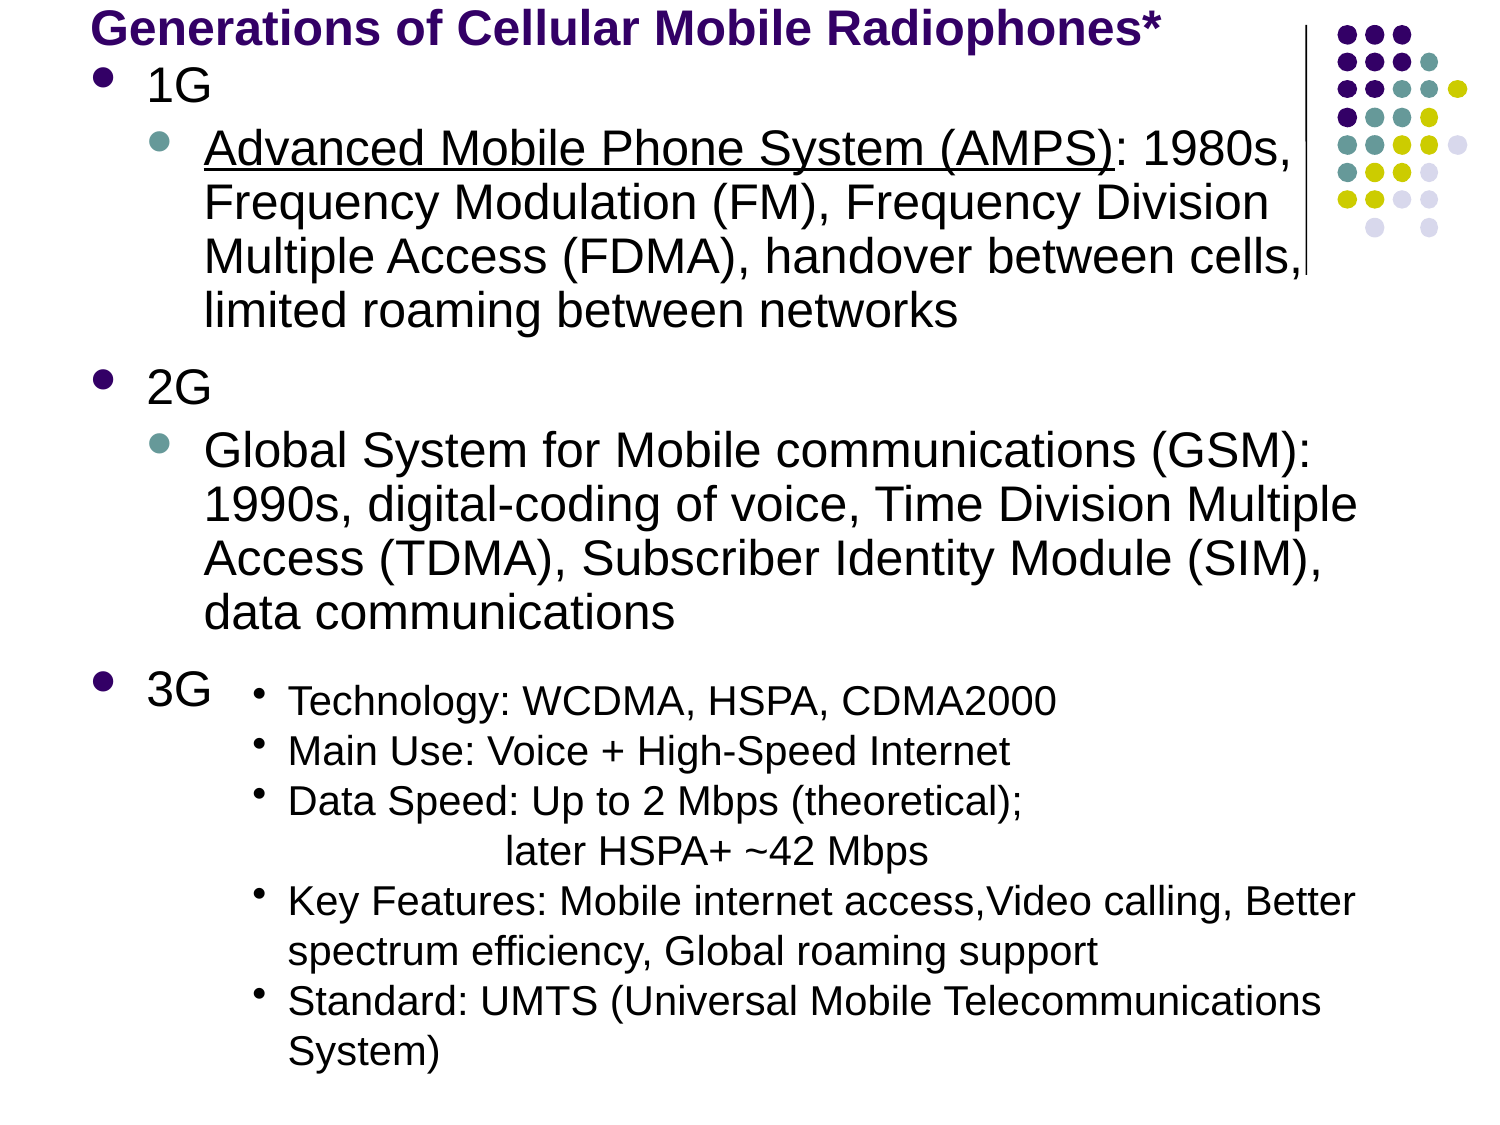

# Generations of Cellular Mobile Radiophones*
1G
Advanced Mobile Phone System (AMPS): 1980s, Frequency Modulation (FM), Frequency Division Multiple Access (FDMA), handover between cells, limited roaming between networks
2G
Global System for Mobile communications (GSM): 1990s, digital-coding of voice, Time Division Multiple Access (TDMA), Subscriber Identity Module (SIM), data communications
3G

Technology: WCDMA, HSPA, CDMA2000
Main Use: Voice + High-Speed Internet
Data Speed: Up to 2 Mbps (theoretical);
                      later HSPA+ ~42 Mbps
Key Features: Mobile internet access,Video calling, Better spectrum efficiency, Global roaming support
Standard: UMTS (Universal Mobile Telecommunications System)